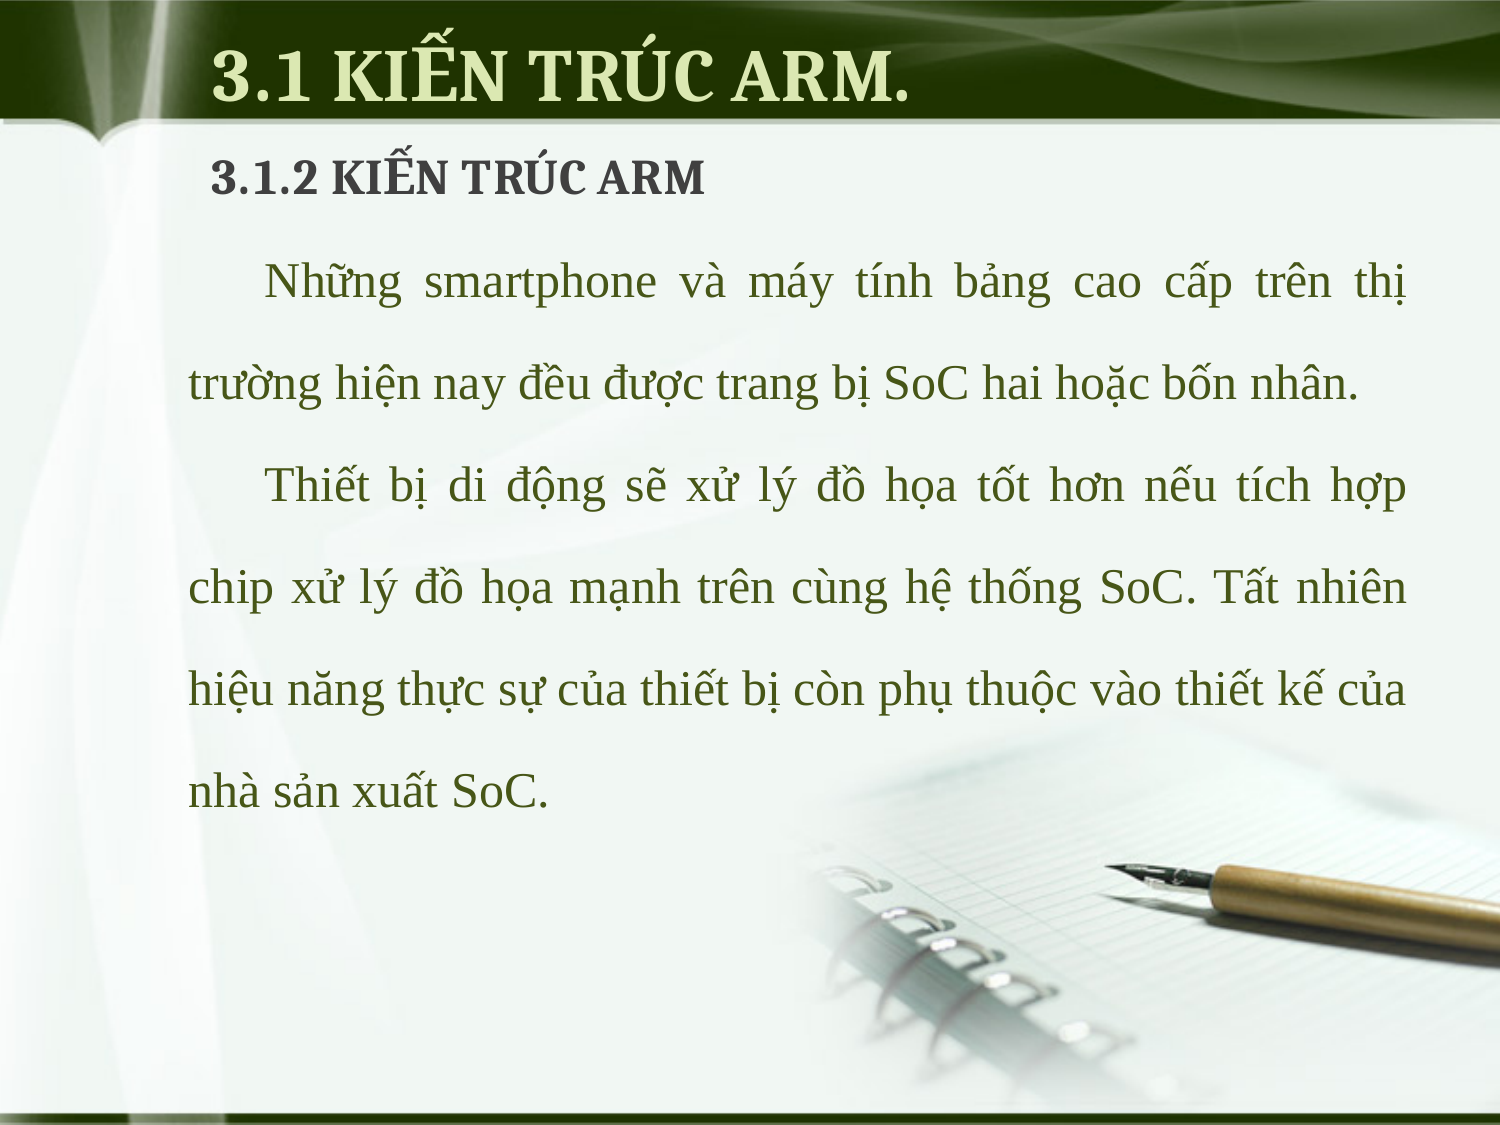

# 3.1 KIẾN TRÚC ARM.
3.1.2 KIẾN TRÚC ARM
Những smartphone và máy tính bảng cao cấp trên thị trường hiện nay đều được trang bị SoC hai hoặc bốn nhân.
Thiết bị di động sẽ xử lý đồ họa tốt hơn nếu tích hợp chip xử lý đồ họa mạnh trên cùng hệ thống SoC. Tất nhiên hiệu năng thực sự của thiết bị còn phụ thuộc vào thiết kế của nhà sản xuất SoC.